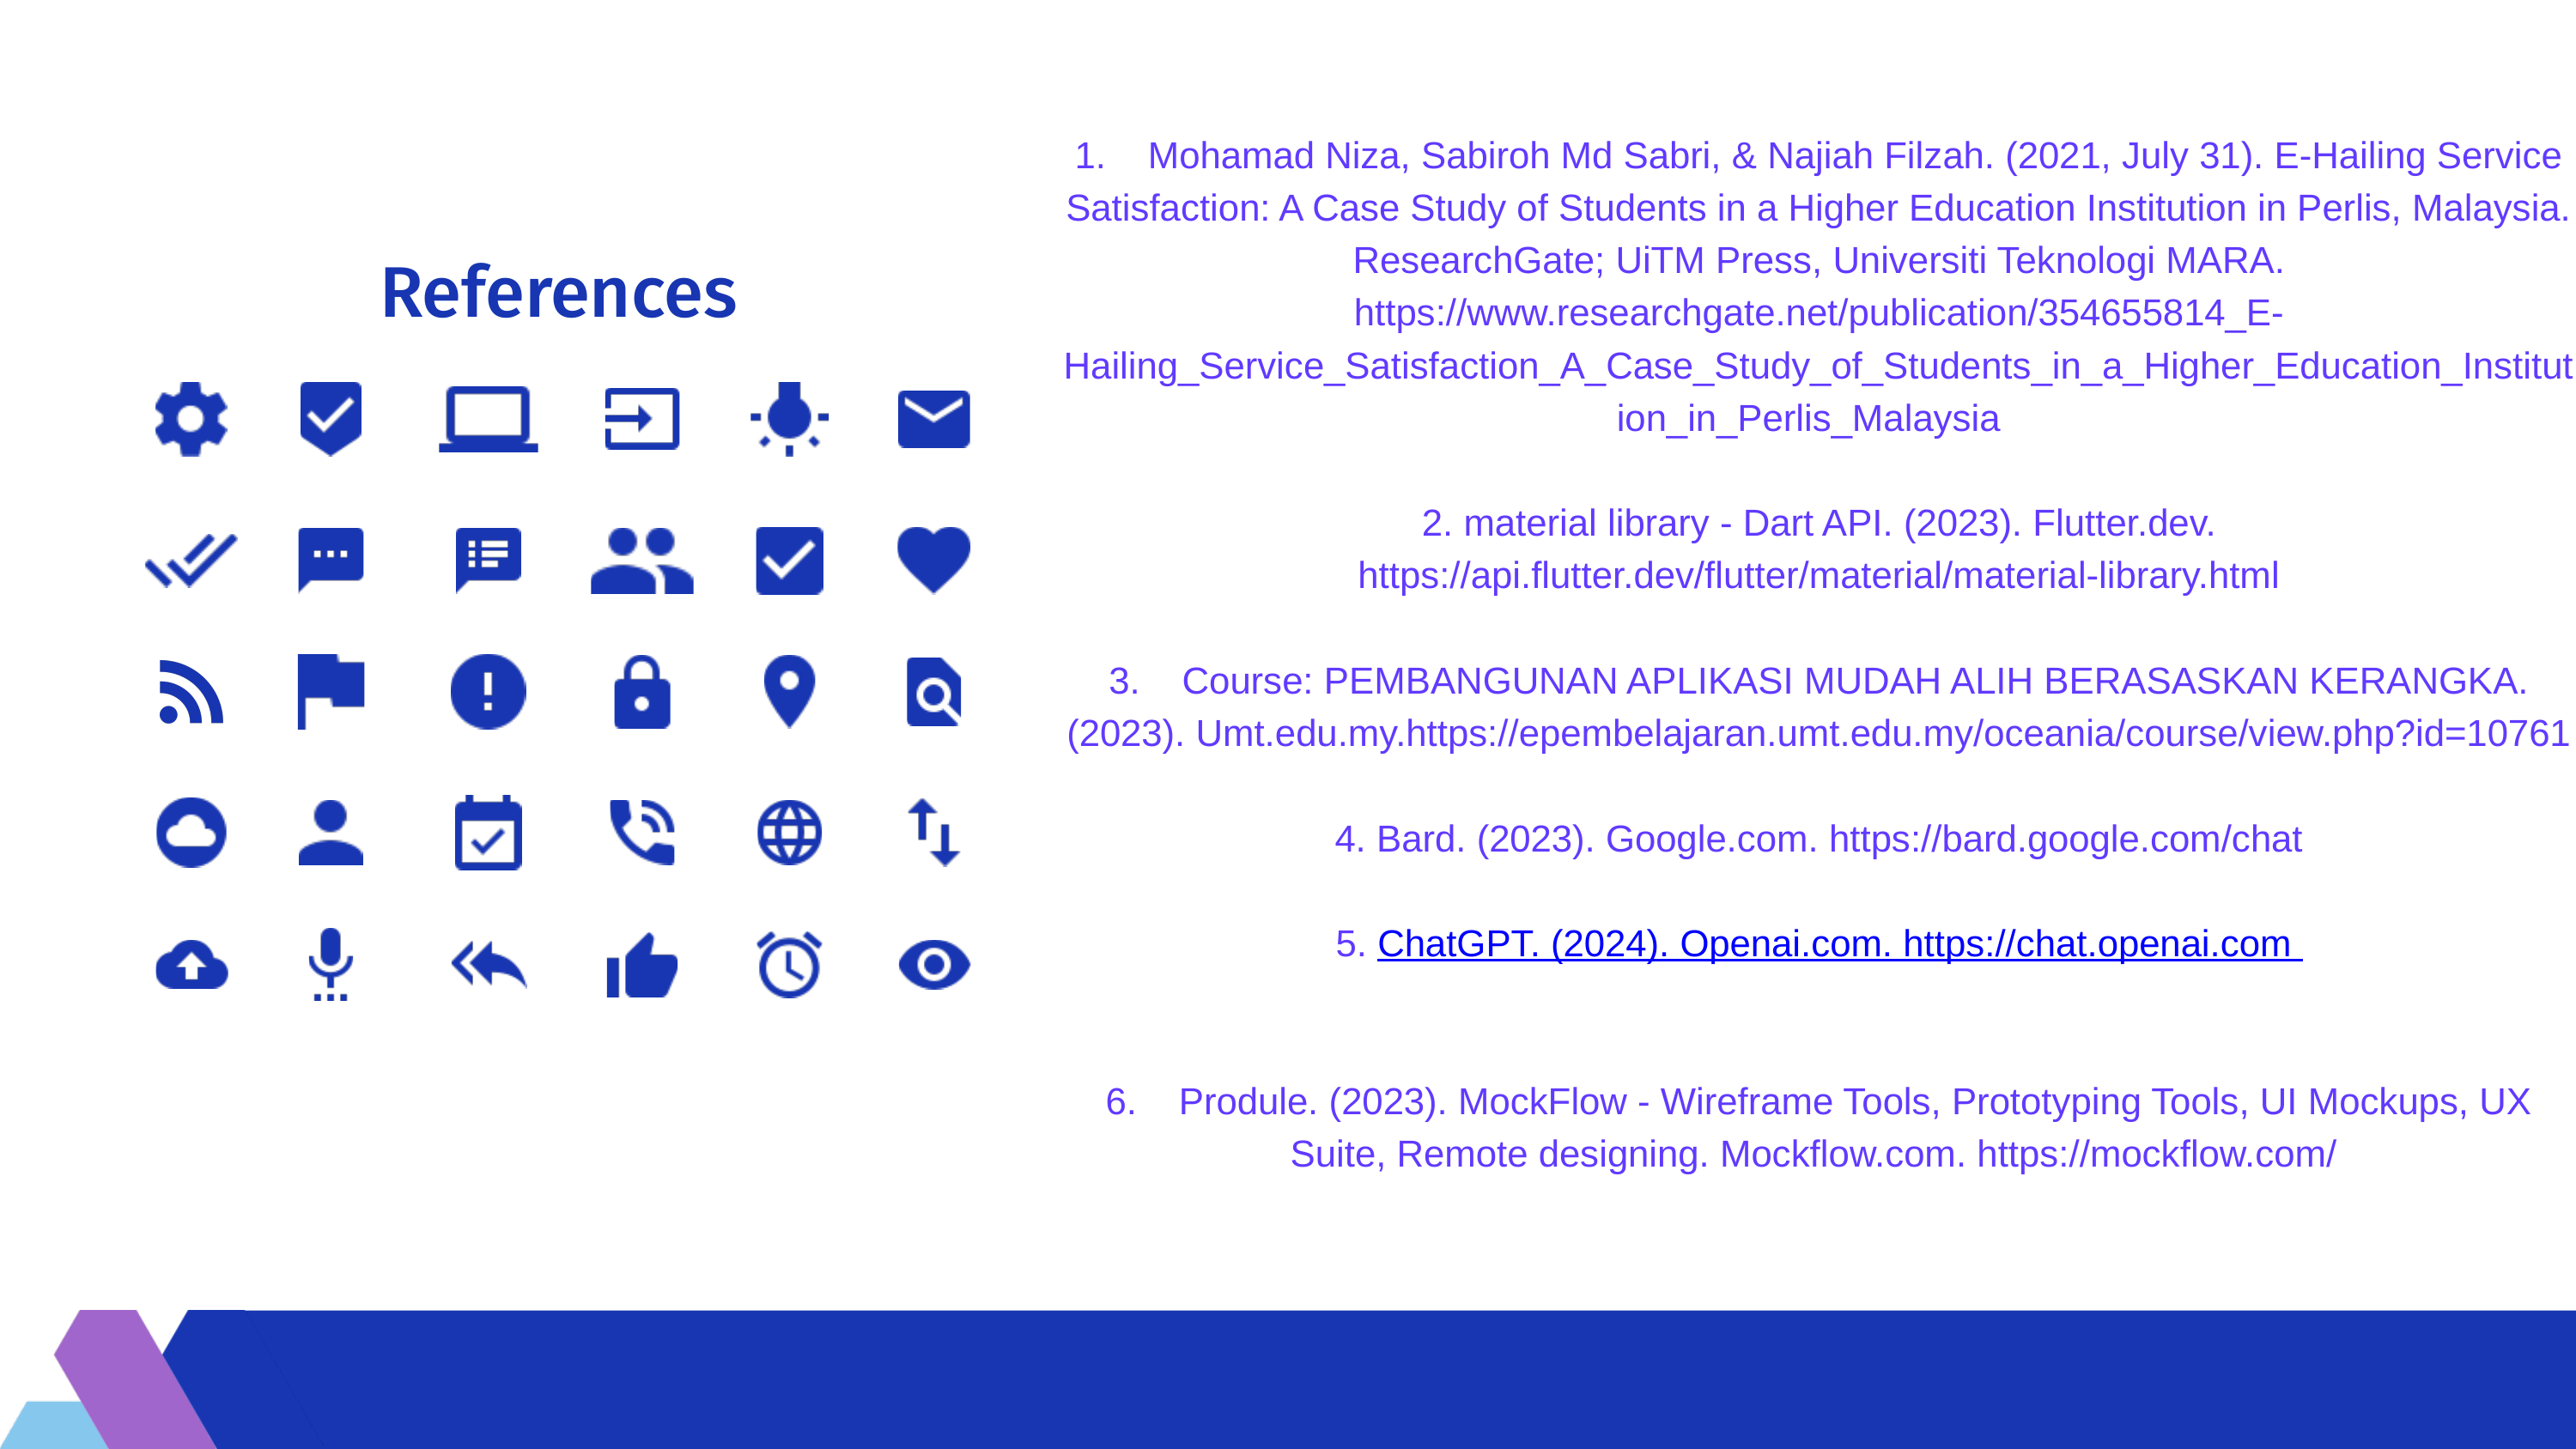

1.    Mohamad Niza, Sabiroh Md Sabri, & Najiah Filzah. (2021, July 31). E-Hailing Service Satisfaction: A Case Study of Students in a Higher Education Institution in Perlis, Malaysia. ResearchGate; UiTM Press, Universiti Teknologi MARA. https://www.researchgate.net/publication/354655814_E-Hailing_Service_Satisfaction_A_Case_Study_of_Students_in_a_Higher_Education_Institution_in_Perlis_Malaysia

2. material library - Dart API. (2023). Flutter.dev. https://api.flutter.dev/flutter/material/material-library.html

3.    Course: PEMBANGUNAN APLIKASI MUDAH ALIH BERASASKAN KERANGKA. (2023). Umt.edu.my.https://epembelajaran.umt.edu.my/oceania/course/view.php?id=10761

4. Bard. (2023). Google.com. https://bard.google.com/chat

5. ChatGPT. (2024). Openai.com. https://chat.openai.com

6.    Produle. (2023). MockFlow - Wireframe Tools, Prototyping Tools, UI Mockups, UX Suite, Remote designing. Mockflow.com. https://mockflow.com/

References